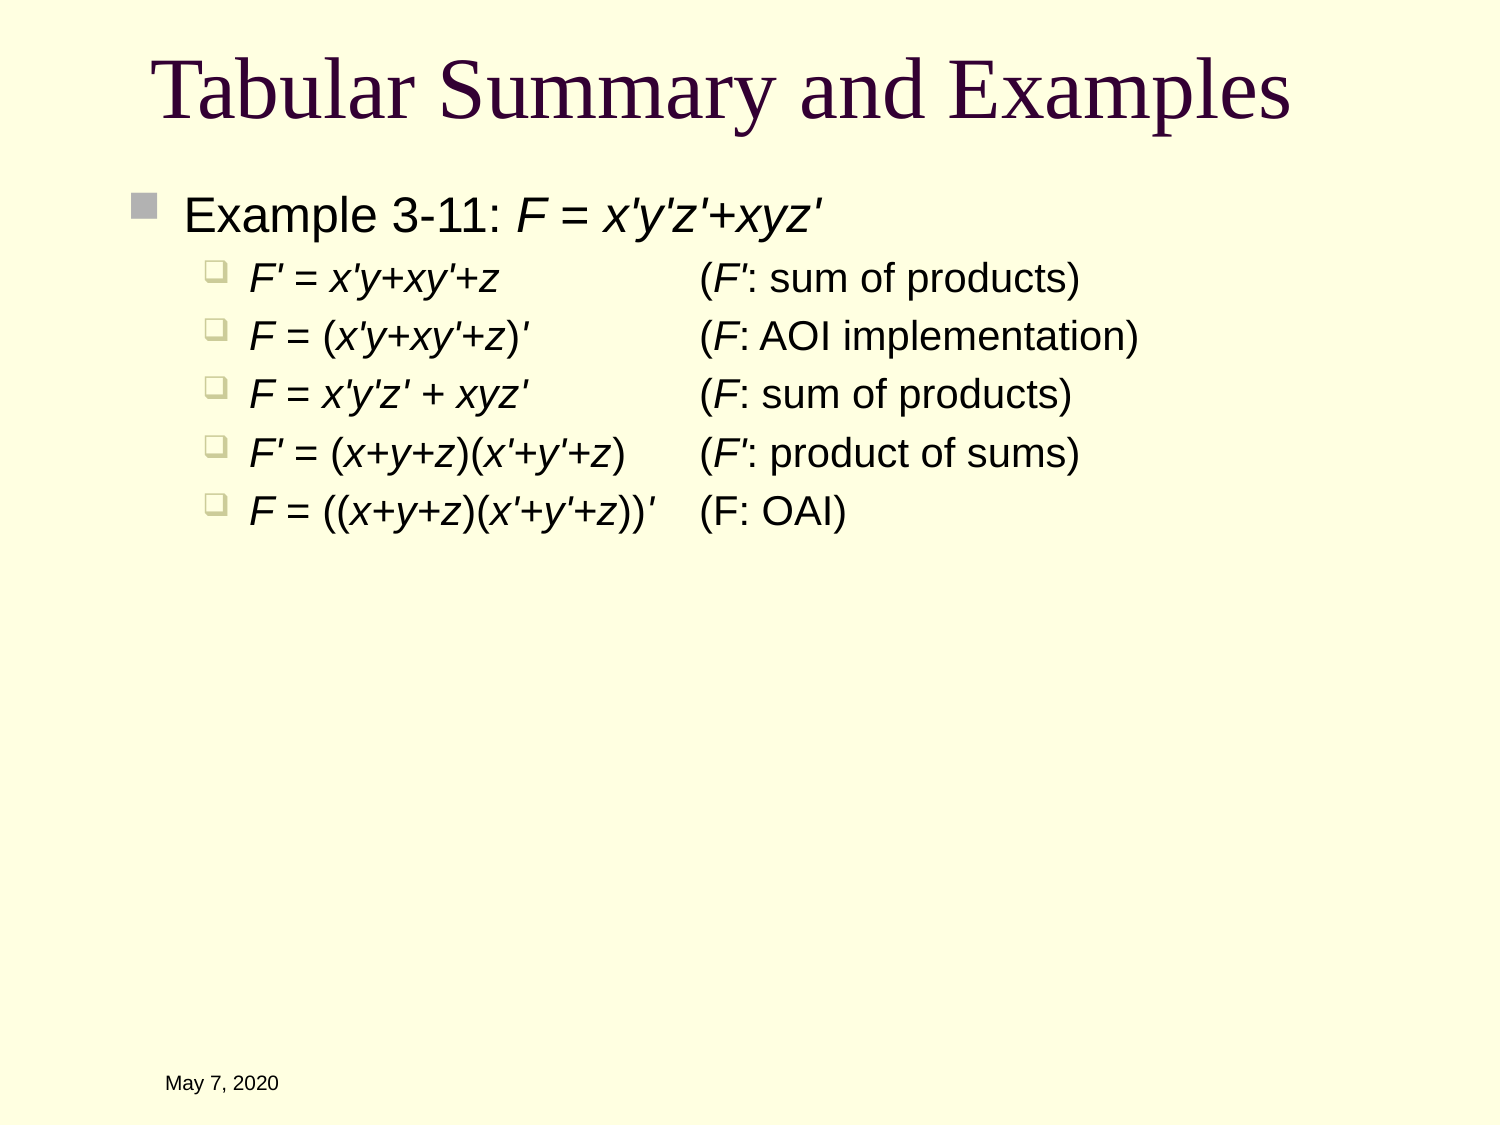

Tabular Summary and Examples
Example 3-11: F = x'y'z'+xyz'
F' = x'y+xy'+z 		(F': sum of products)
F = (x'y+xy'+z)' 		(F: AOI implementation)
F = x'y'z' + xyz'		(F: sum of products)
F' = (x+y+z)(x'+y'+z) 	(F': product of sums)
F = ((x+y+z)(x'+y'+z))'	(F: OAI)

May 7, 2020
43